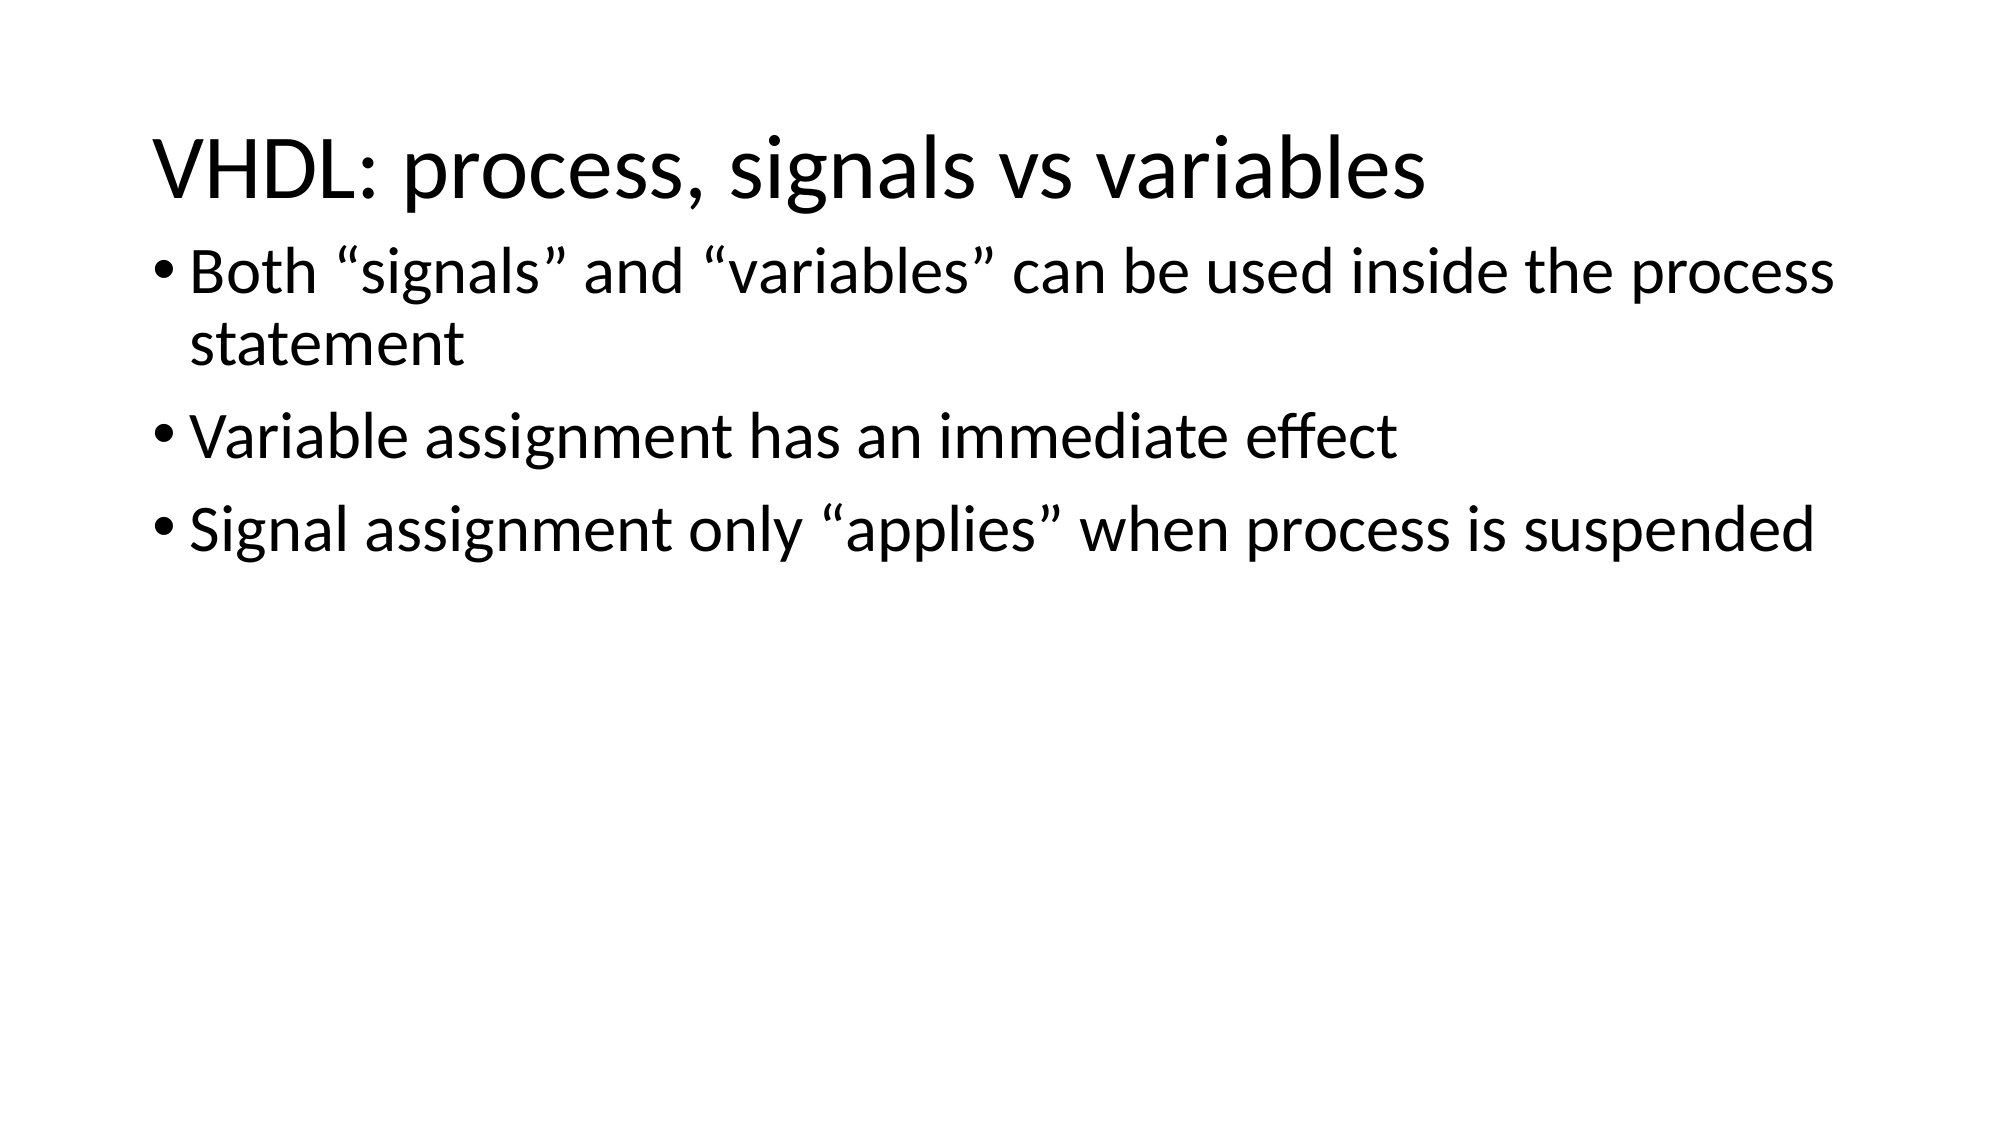

# VHDL: process, signals vs variables
Both “signals” and “variables” can be used inside the process statement
Variable assignment has an immediate effect
Signal assignment only “applies” when process is suspended